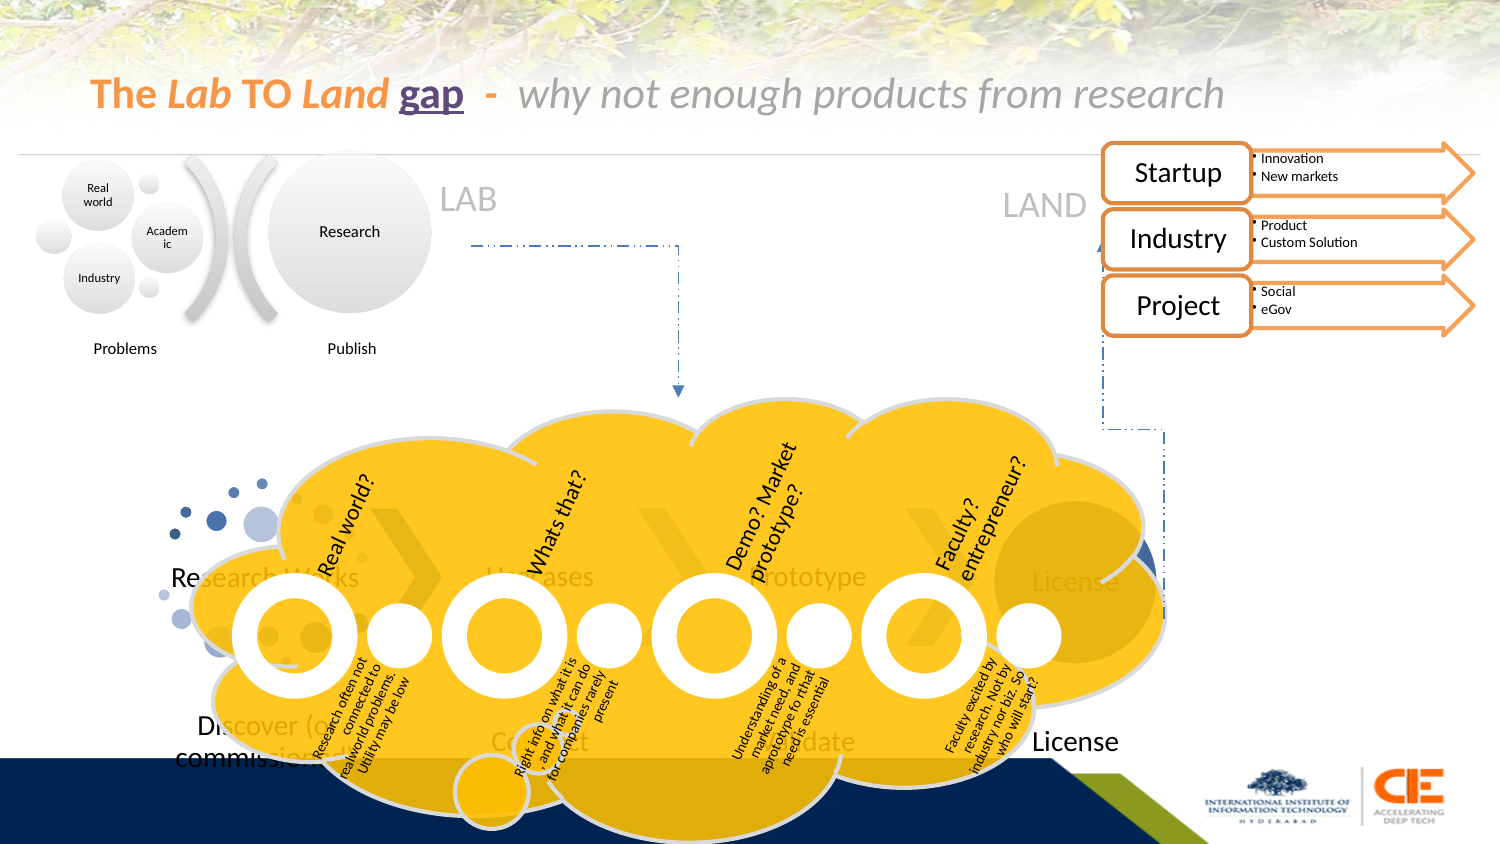

# The Lab TO Land gap  -  why not enough products from research
Publish
Research
Real world
Academic
Industry
Problems
Innovation
New markets
Startup
Product
Custom Solution
Industry
Social
eGov
Project
LAND
LAB

Real world?
Research often not connected to realworld problems. Utility may be low
Whats that?
Right info on what it is , and what it can do for companies rarely present
Demo? Market prototype?
Understanding of a market need, and aprototype fo rthat need is essential
Faculty? entrepreneur?
Faculty excited by research. Not by industry nor biz. So who will start?
Research Works
 Discover (or commissioned)
Usecases
Connect
Prototype
Validate
License
License